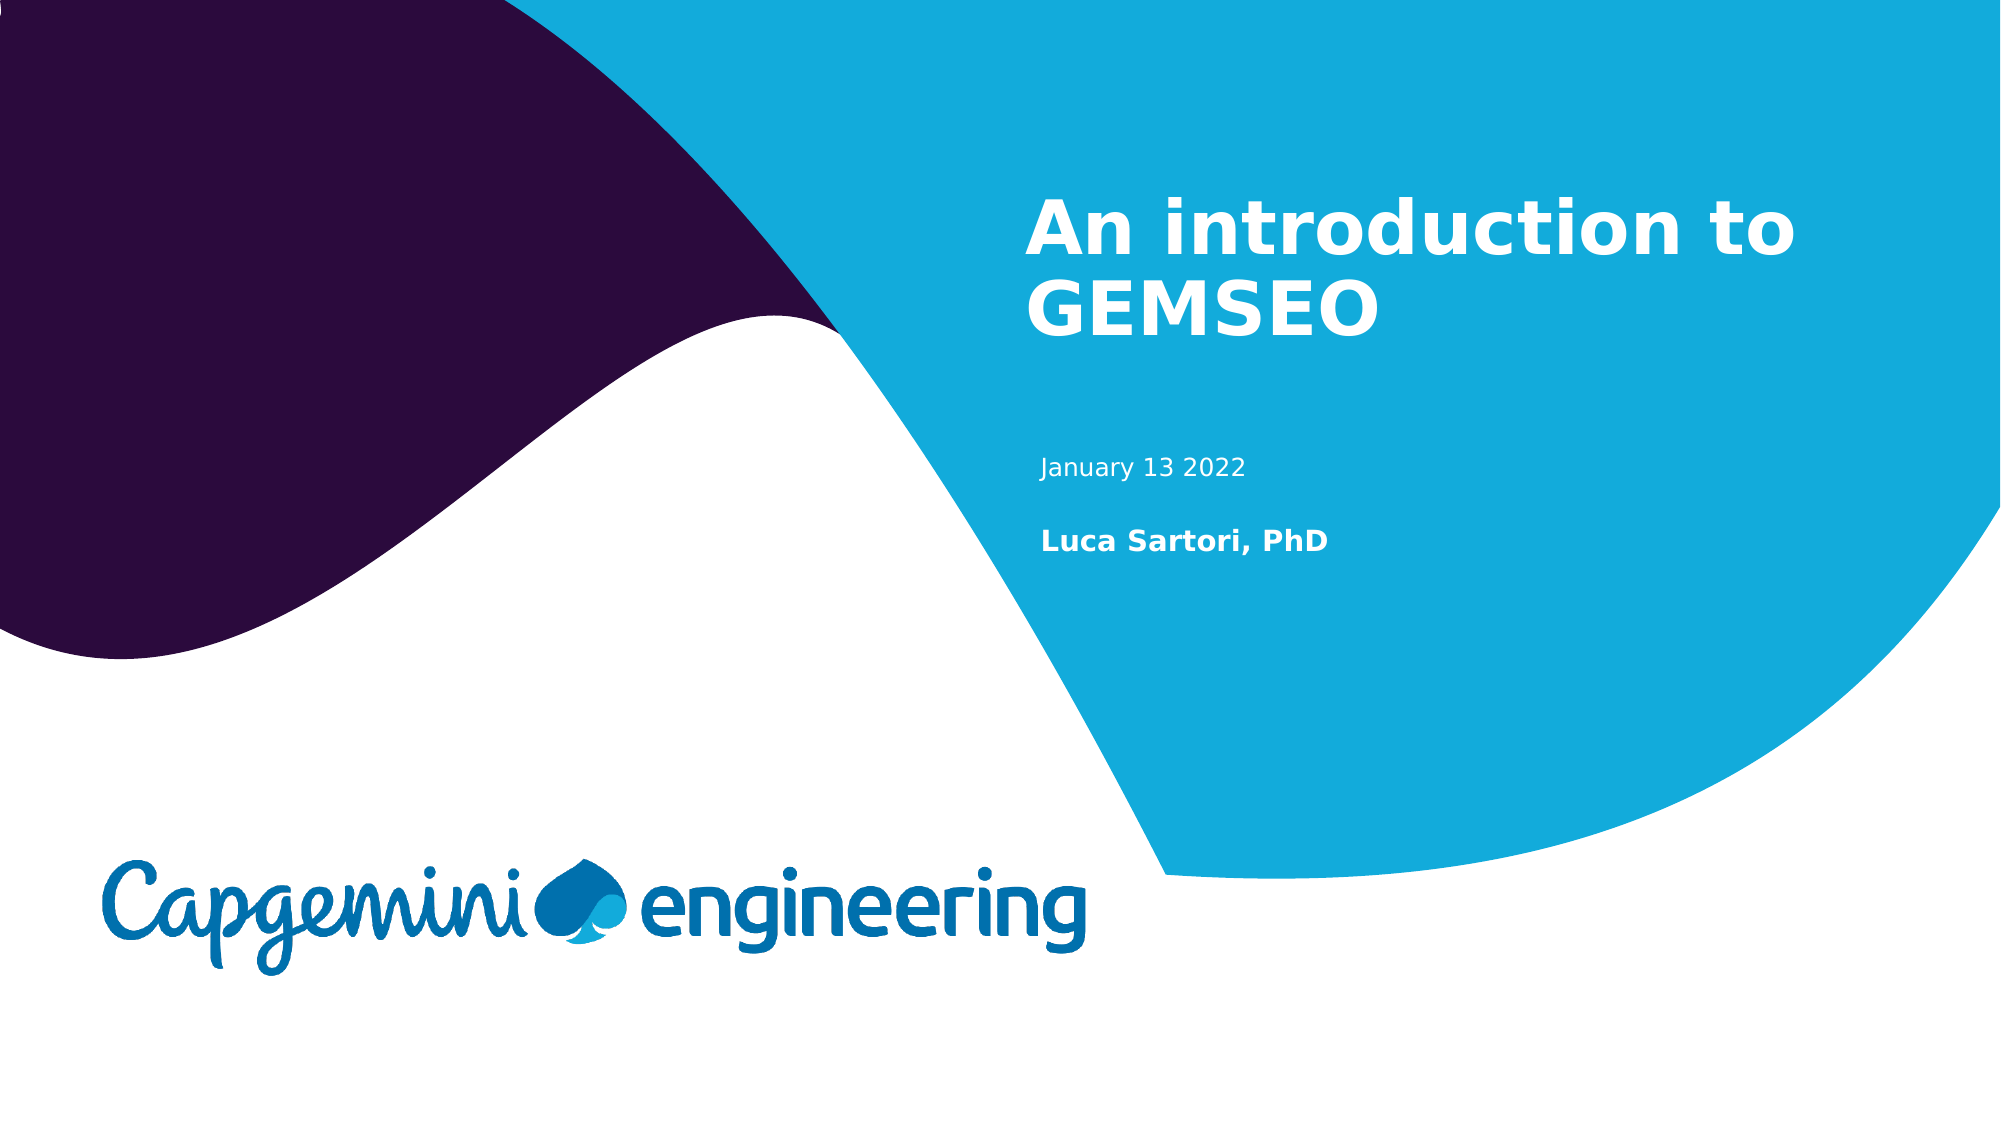

An introduction to GEMSEO
January 13 2022

Luca Sartori, PhD